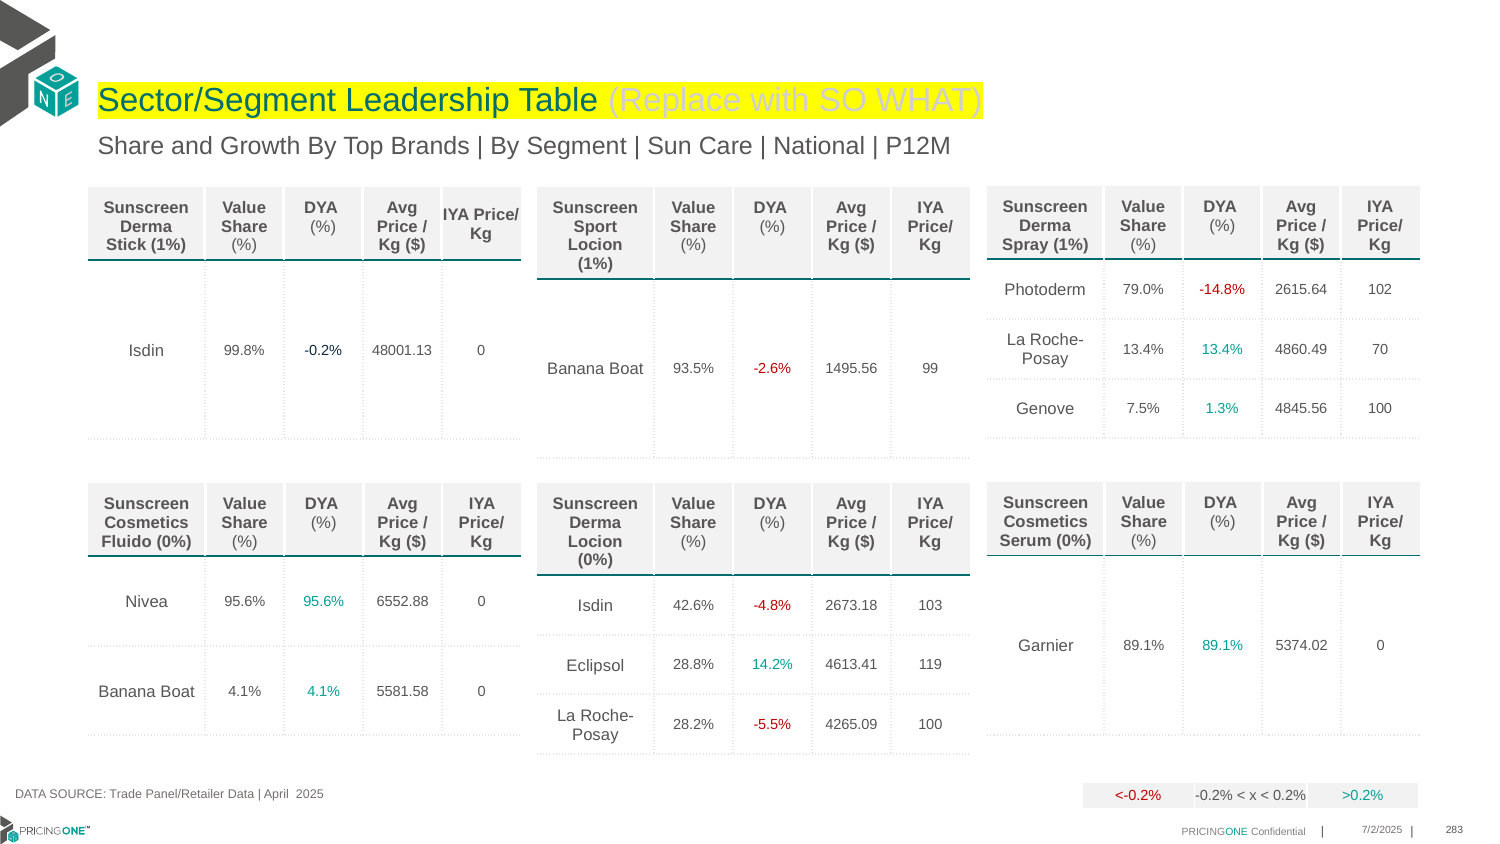

# Sector/Segment Leadership Table (Replace with SO WHAT)
Share and Growth By Top Brands | By Segment | Sun Care | National | P12M
| Sunscreen Derma Spray (1%) | Value Share (%) | DYA (%) | Avg Price /Kg ($) | IYA Price/Kg |
| --- | --- | --- | --- | --- |
| Photoderm | 79.0% | -14.8% | 2615.64 | 102 |
| La Roche-Posay | 13.4% | 13.4% | 4860.49 | 70 |
| Genove | 7.5% | 1.3% | 4845.56 | 100 |
| Sunscreen Derma Stick (1%) | Value Share (%) | DYA (%) | Avg Price /Kg ($) | IYA Price/ Kg |
| --- | --- | --- | --- | --- |
| Isdin | 99.8% | -0.2% | 48001.13 | 0 |
| Sunscreen Sport Locion (1%) | Value Share (%) | DYA (%) | Avg Price /Kg ($) | IYA Price/Kg |
| --- | --- | --- | --- | --- |
| Banana Boat | 93.5% | -2.6% | 1495.56 | 99 |
| Sunscreen Cosmetics Serum (0%) | Value Share (%) | DYA (%) | Avg Price /Kg ($) | IYA Price/Kg |
| --- | --- | --- | --- | --- |
| Garnier | 89.1% | 89.1% | 5374.02 | 0 |
| Sunscreen Cosmetics Fluido (0%) | Value Share (%) | DYA (%) | Avg Price /Kg ($) | IYA Price/Kg |
| --- | --- | --- | --- | --- |
| Nivea | 95.6% | 95.6% | 6552.88 | 0 |
| Banana Boat | 4.1% | 4.1% | 5581.58 | 0 |
| Sunscreen Derma Locion (0%) | Value Share (%) | DYA (%) | Avg Price /Kg ($) | IYA Price/Kg |
| --- | --- | --- | --- | --- |
| Isdin | 42.6% | -4.8% | 2673.18 | 103 |
| Eclipsol | 28.8% | 14.2% | 4613.41 | 119 |
| La Roche-Posay | 28.2% | -5.5% | 4265.09 | 100 |
DATA SOURCE: Trade Panel/Retailer Data | April  2025
| <-0.2% | -0.2% < x < 0.2% | >0.2% |
| --- | --- | --- |

7/2/2025
283